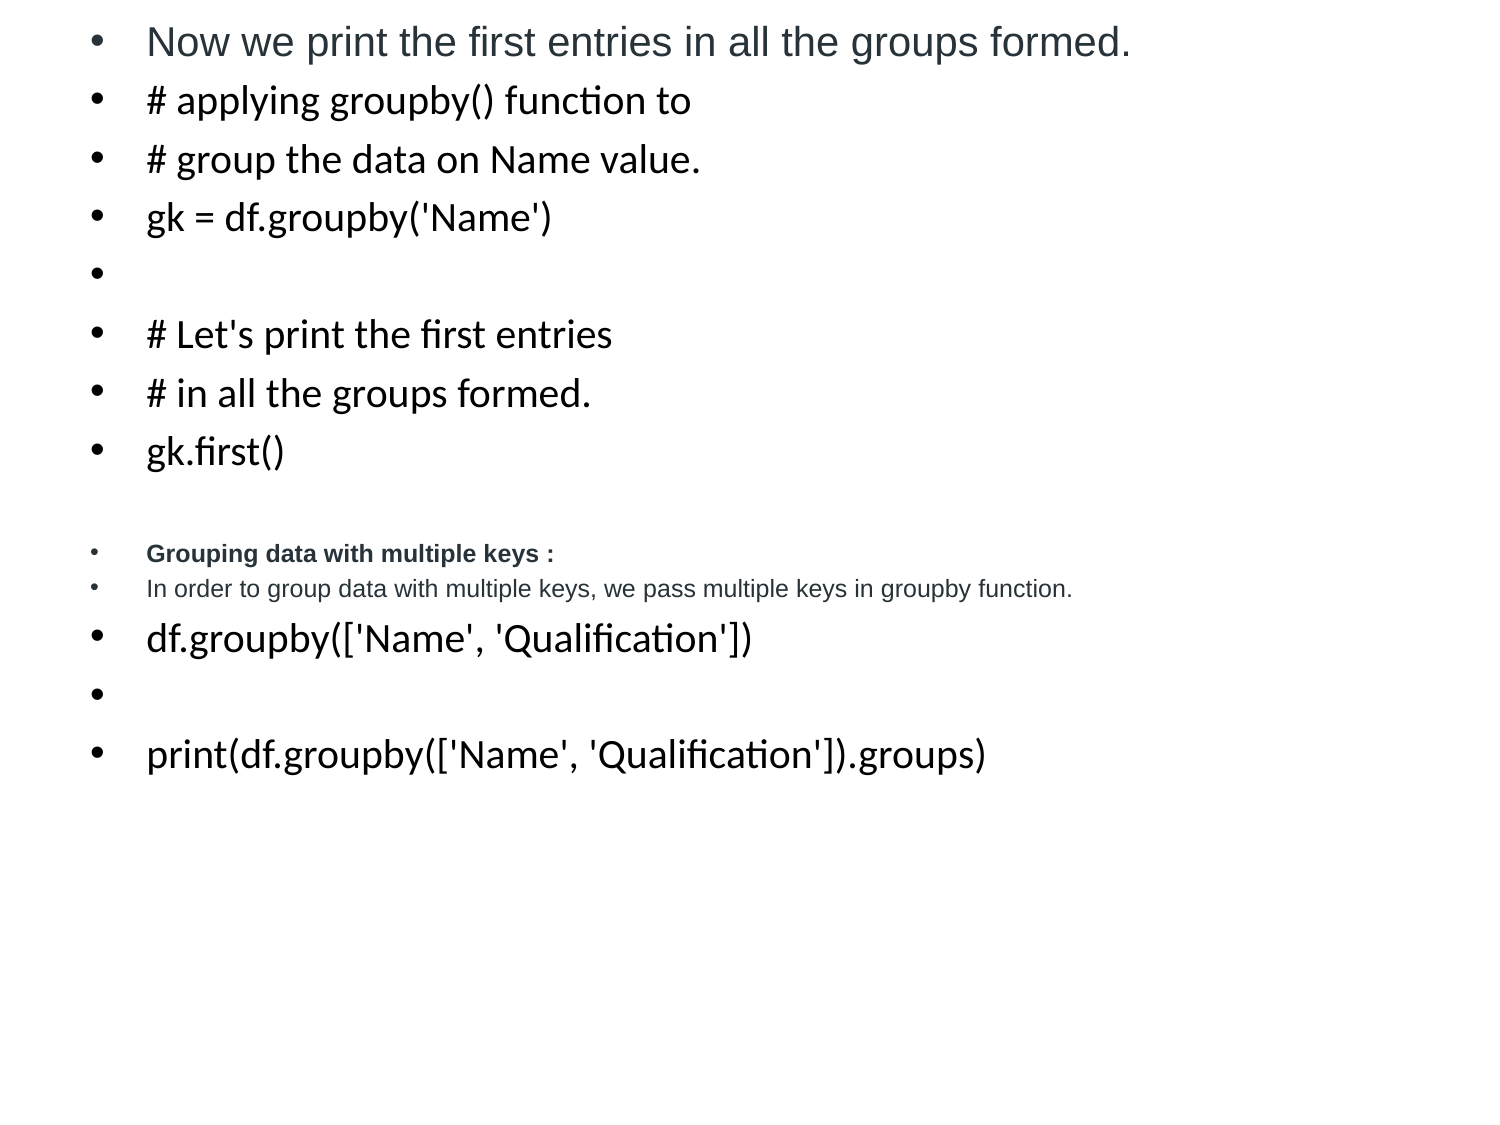

Now we print the first entries in all the groups formed.
# applying groupby() function to
# group the data on Name value.
gk = df.groupby('Name')

# Let's print the first entries
# in all the groups formed.
gk.first()

Grouping data with multiple keys :
In order to group data with multiple keys, we pass multiple keys in groupby function.
df.groupby(['Name', 'Qualification'])

print(df.groupby(['Name', 'Qualification']).groups)